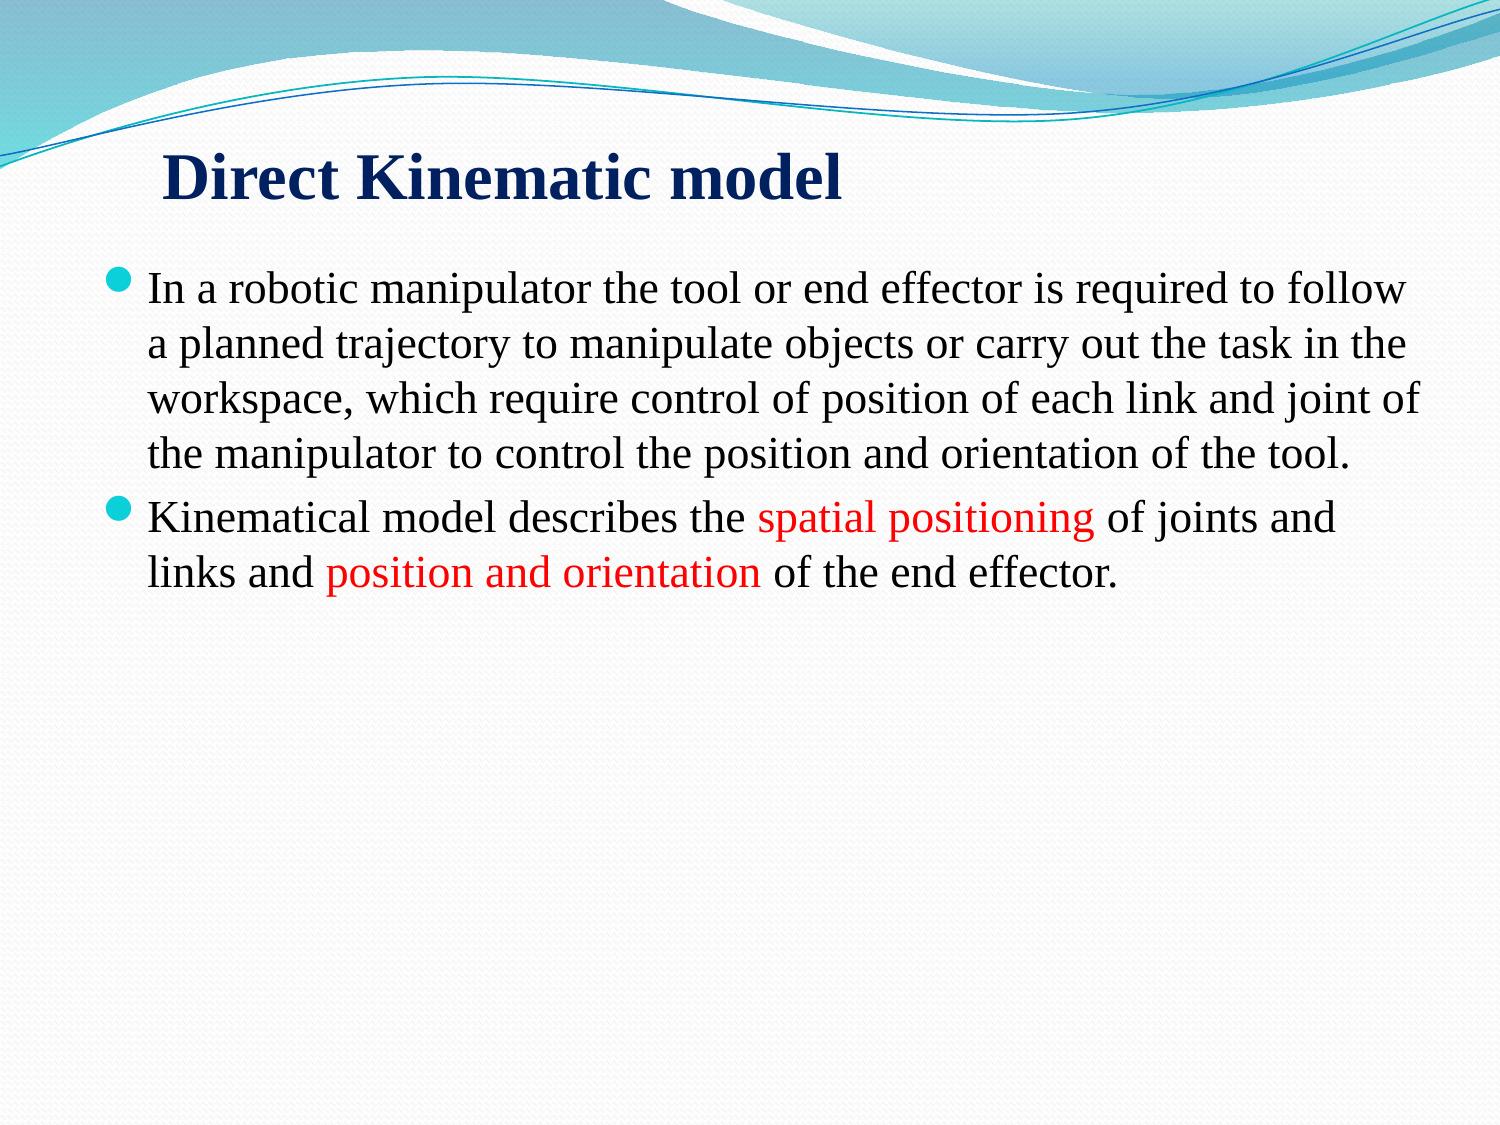

# Direct Kinematic model
In a robotic manipulator the tool or end effector is required to follow a planned trajectory to manipulate objects or carry out the task in the workspace, which require control of position of each link and joint of the manipulator to control the position and orientation of the tool.
Kinematical model describes the spatial positioning of joints and links and position and orientation of the end effector.